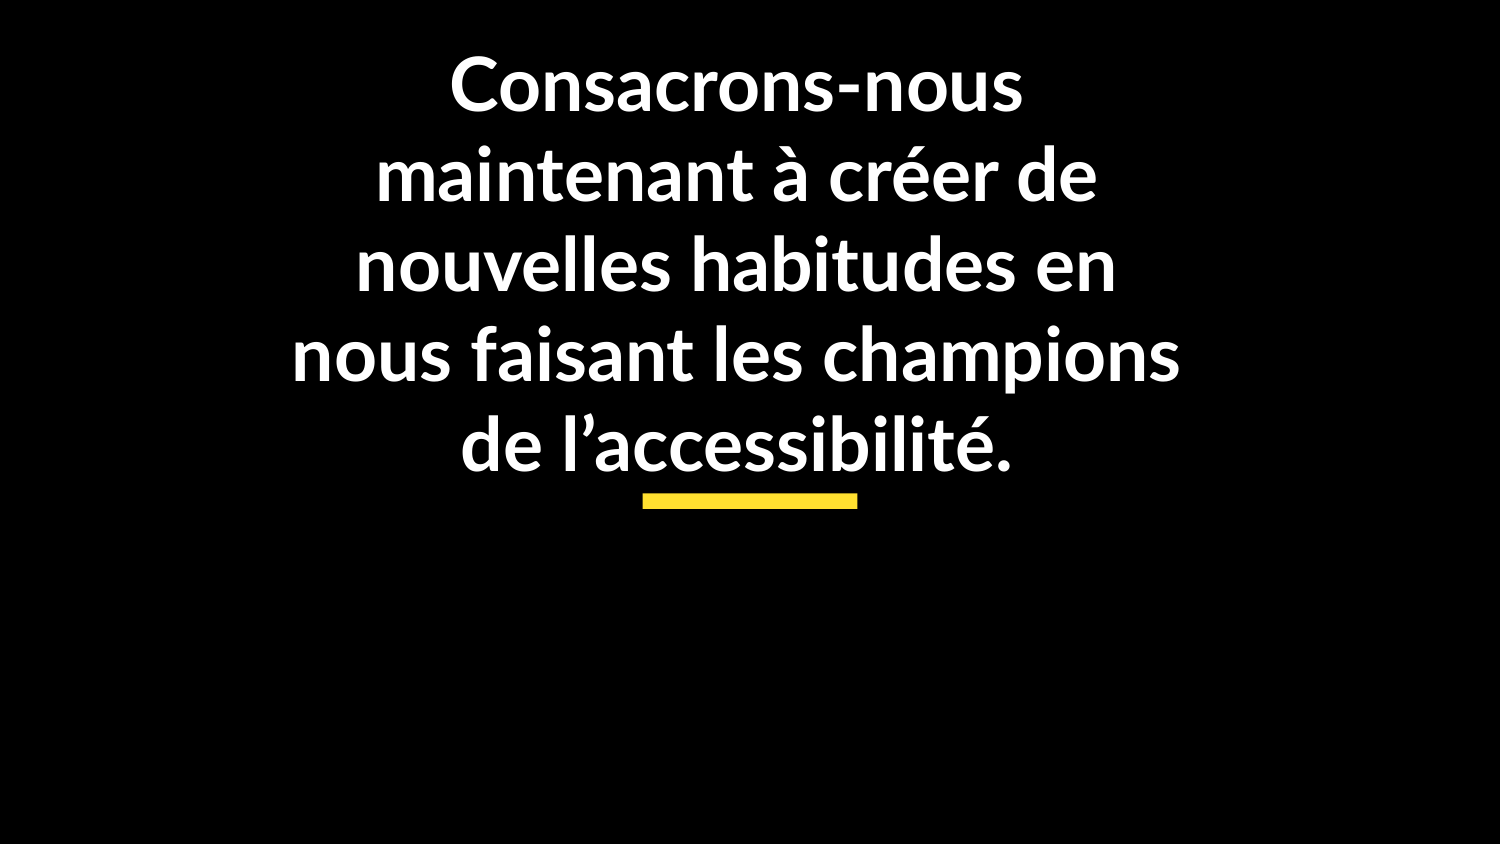

# Consacrons-nous maintenant à créer de nouvelles habitudes en nous faisant les champions de l’accessibilité.